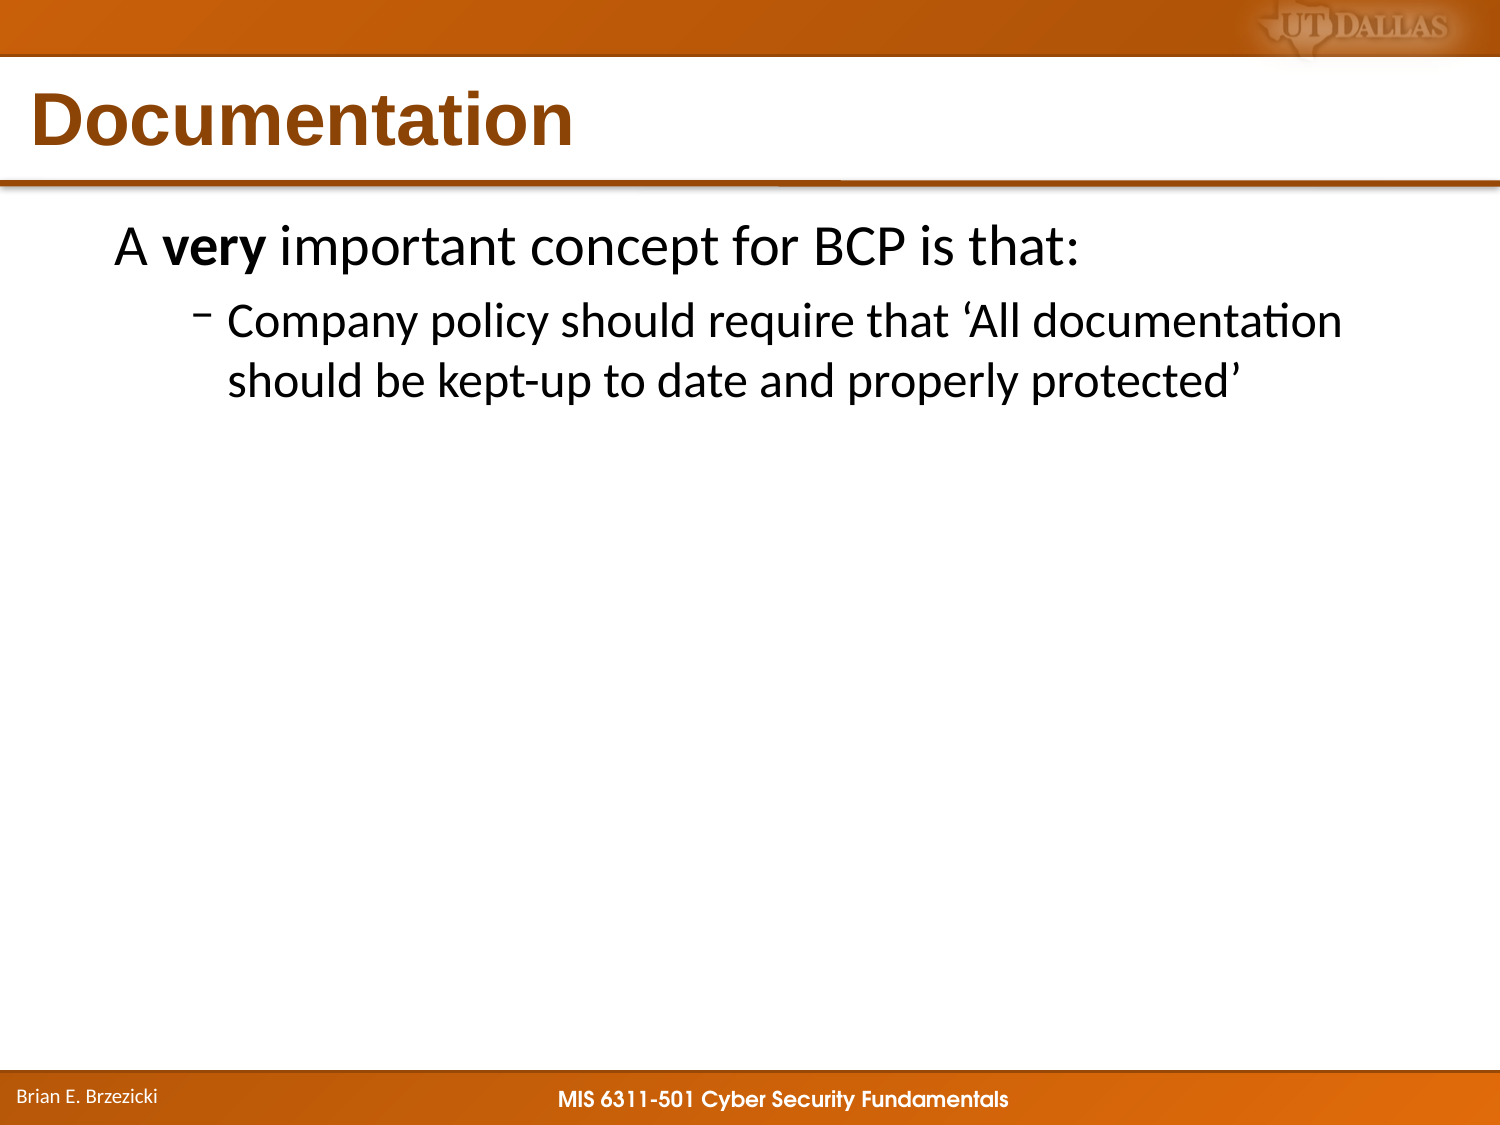

# Documentation
A very important concept for BCP is that:
Company policy should require that ‘All documentation should be kept-up to date and properly protected’
Brian E. Brzezicki